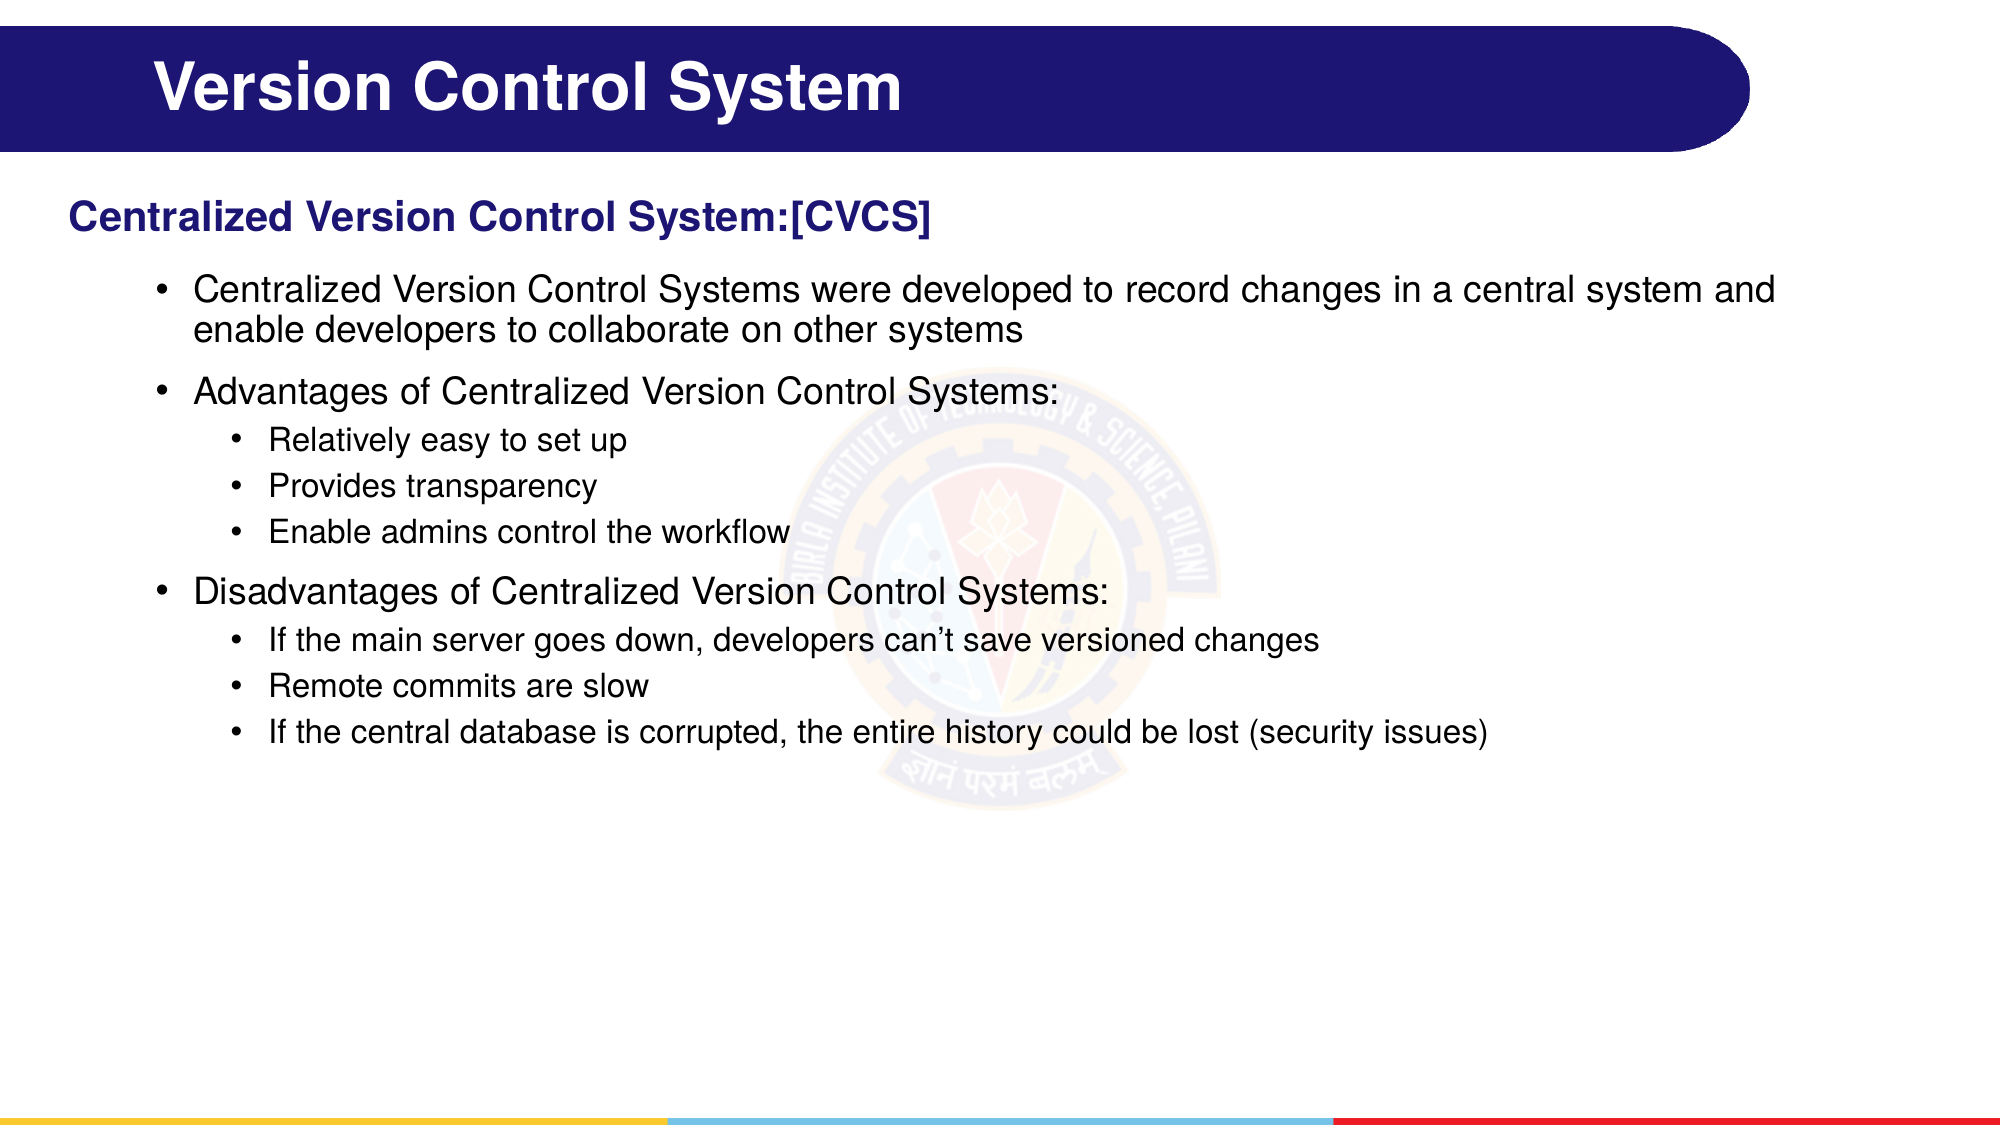

# Version Control System
Centralized Version Control System:[CVCS]
Centralized Version Control Systems were developed to record changes in a central system and enable developers to collaborate on other systems
Advantages of Centralized Version Control Systems:
Relatively easy to set up
Provides transparency
Enable admins control the workflow
Disadvantages of Centralized Version Control Systems:
If the main server goes down, developers can’t save versioned changes
Remote commits are slow
If the central database is corrupted, the entire history could be lost (security issues)